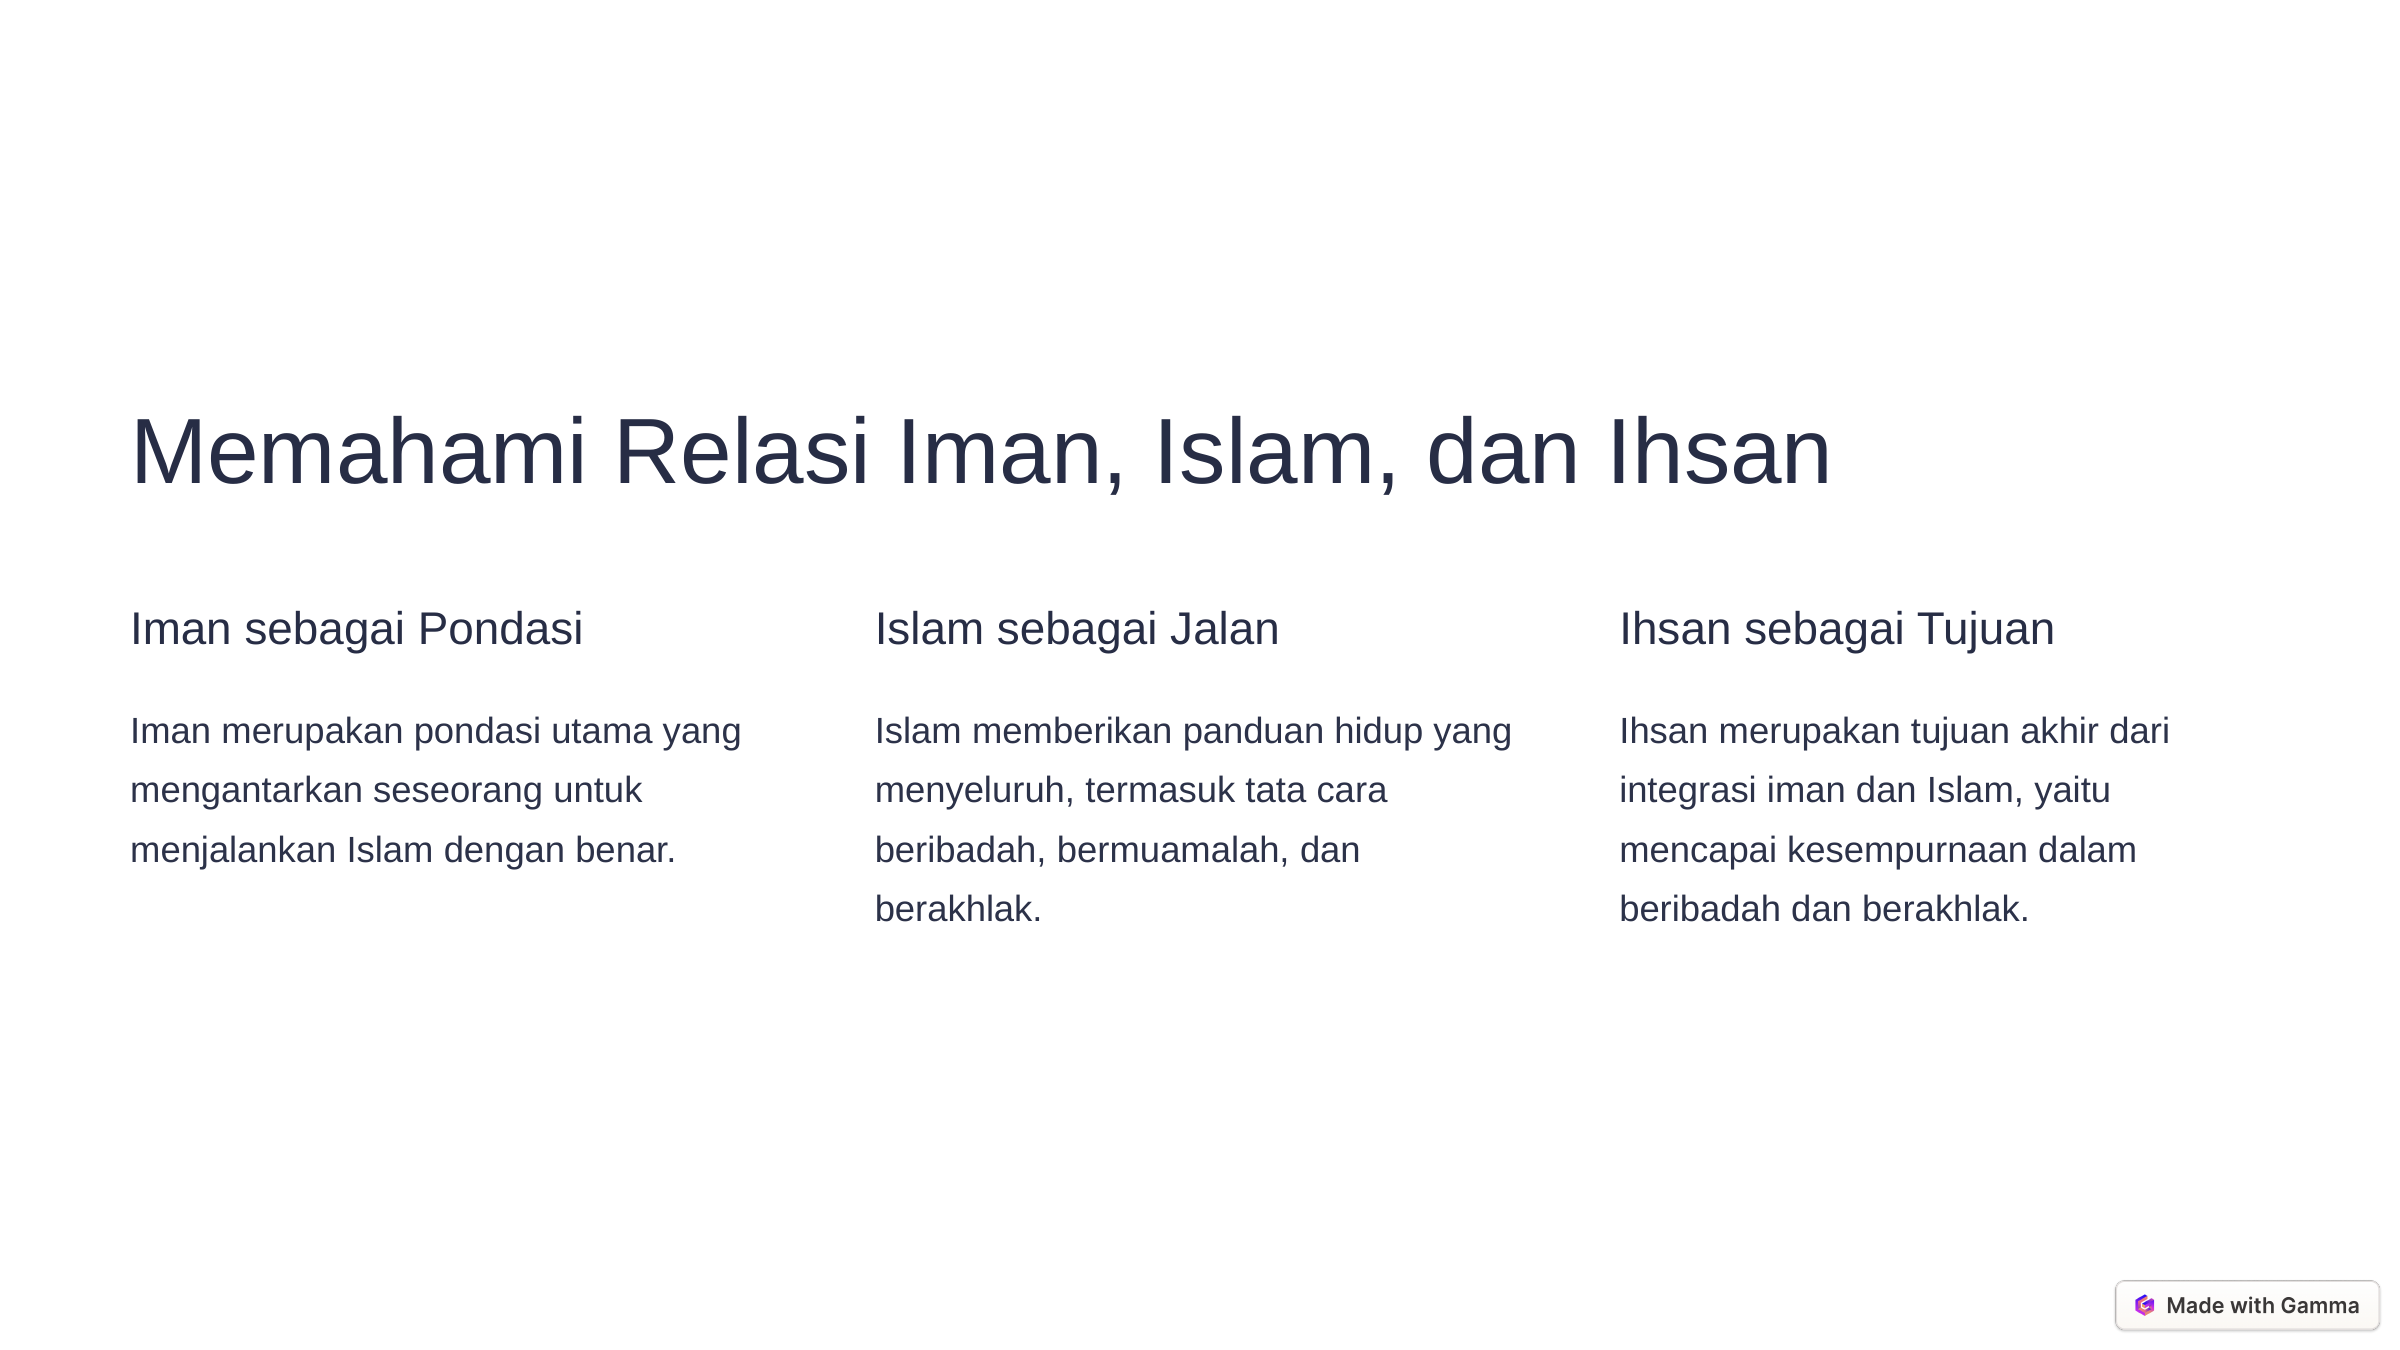

Memahami Relasi Iman, Islam, dan Ihsan
Iman sebagai Pondasi
Islam sebagai Jalan
Ihsan sebagai Tujuan
Iman merupakan pondasi utama yang mengantarkan seseorang untuk menjalankan Islam dengan benar.
Islam memberikan panduan hidup yang menyeluruh, termasuk tata cara beribadah, bermuamalah, dan berakhlak.
Ihsan merupakan tujuan akhir dari integrasi iman dan Islam, yaitu mencapai kesempurnaan dalam beribadah dan berakhlak.